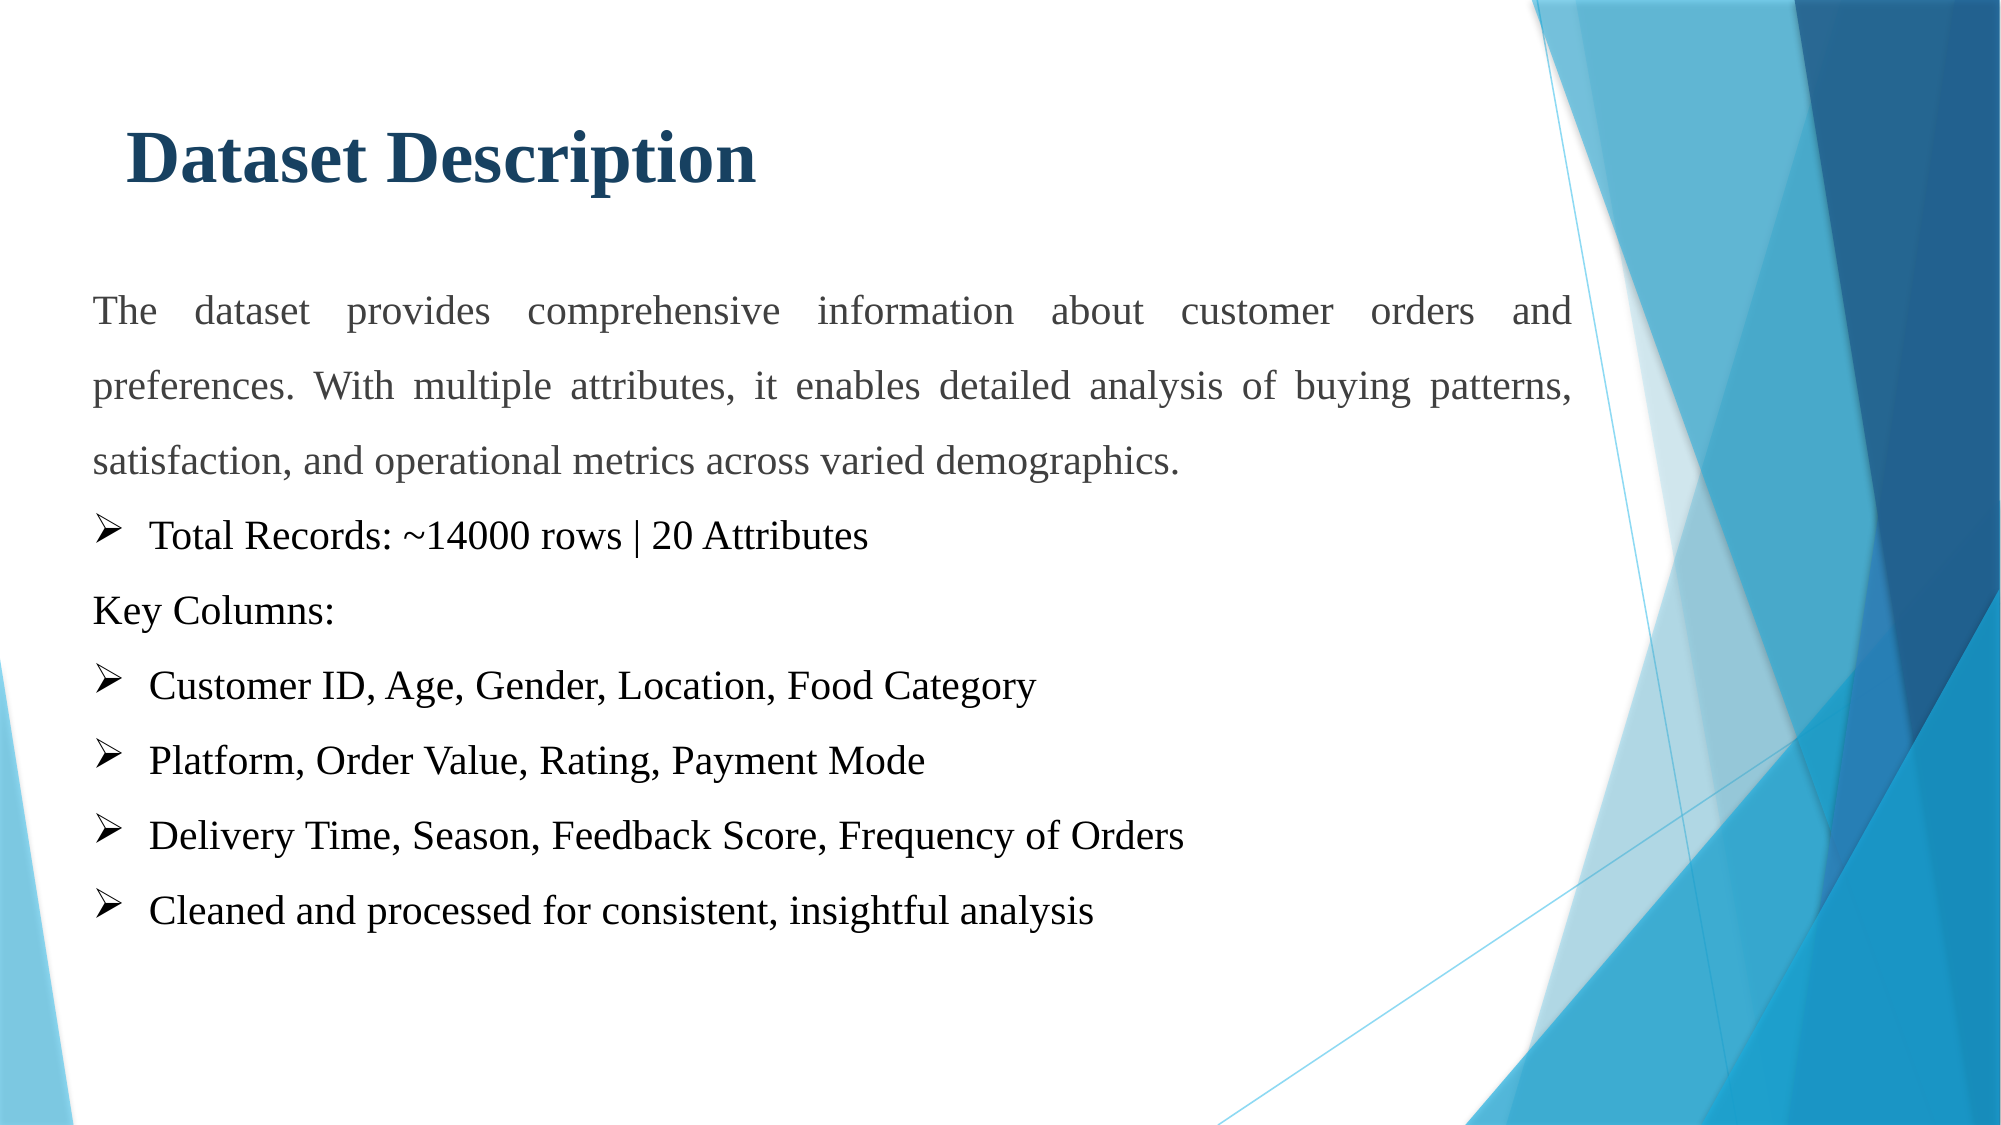

# Dataset Description
The dataset provides comprehensive information about customer orders and preferences. With multiple attributes, it enables detailed analysis of buying patterns, satisfaction, and operational metrics across varied demographics.
Total Records: ~14000 rows | 20 Attributes
Key Columns:
Customer ID, Age, Gender, Location, Food Category
Platform, Order Value, Rating, Payment Mode
Delivery Time, Season, Feedback Score, Frequency of Orders
Cleaned and processed for consistent, insightful analysis